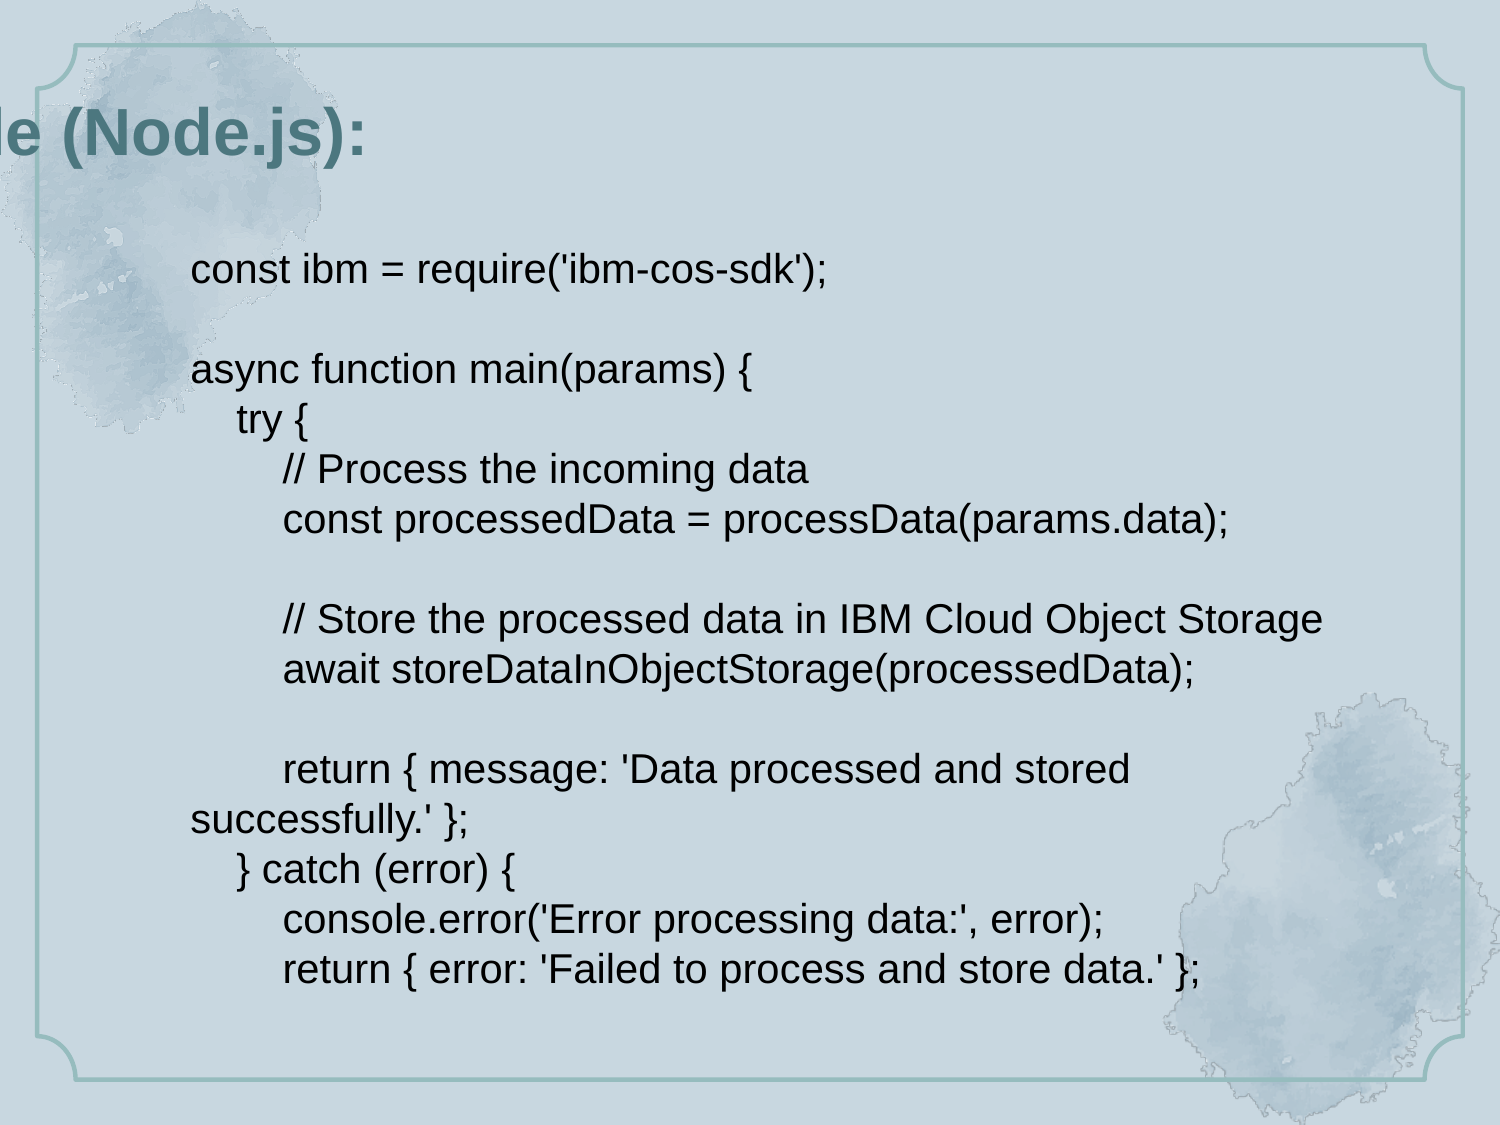

# Example (Node.js):
const ibm = require('ibm-cos-sdk');

async function main(params) {
    try {
        // Process the incoming data
        const processedData = processData(params.data);

        // Store the processed data in IBM Cloud Object Storage
        await storeDataInObjectStorage(processedData);

        return { message: 'Data processed and stored successfully.' };
    } catch (error) {
        console.error('Error processing data:', error);
        return { error: 'Failed to process and store data.' };